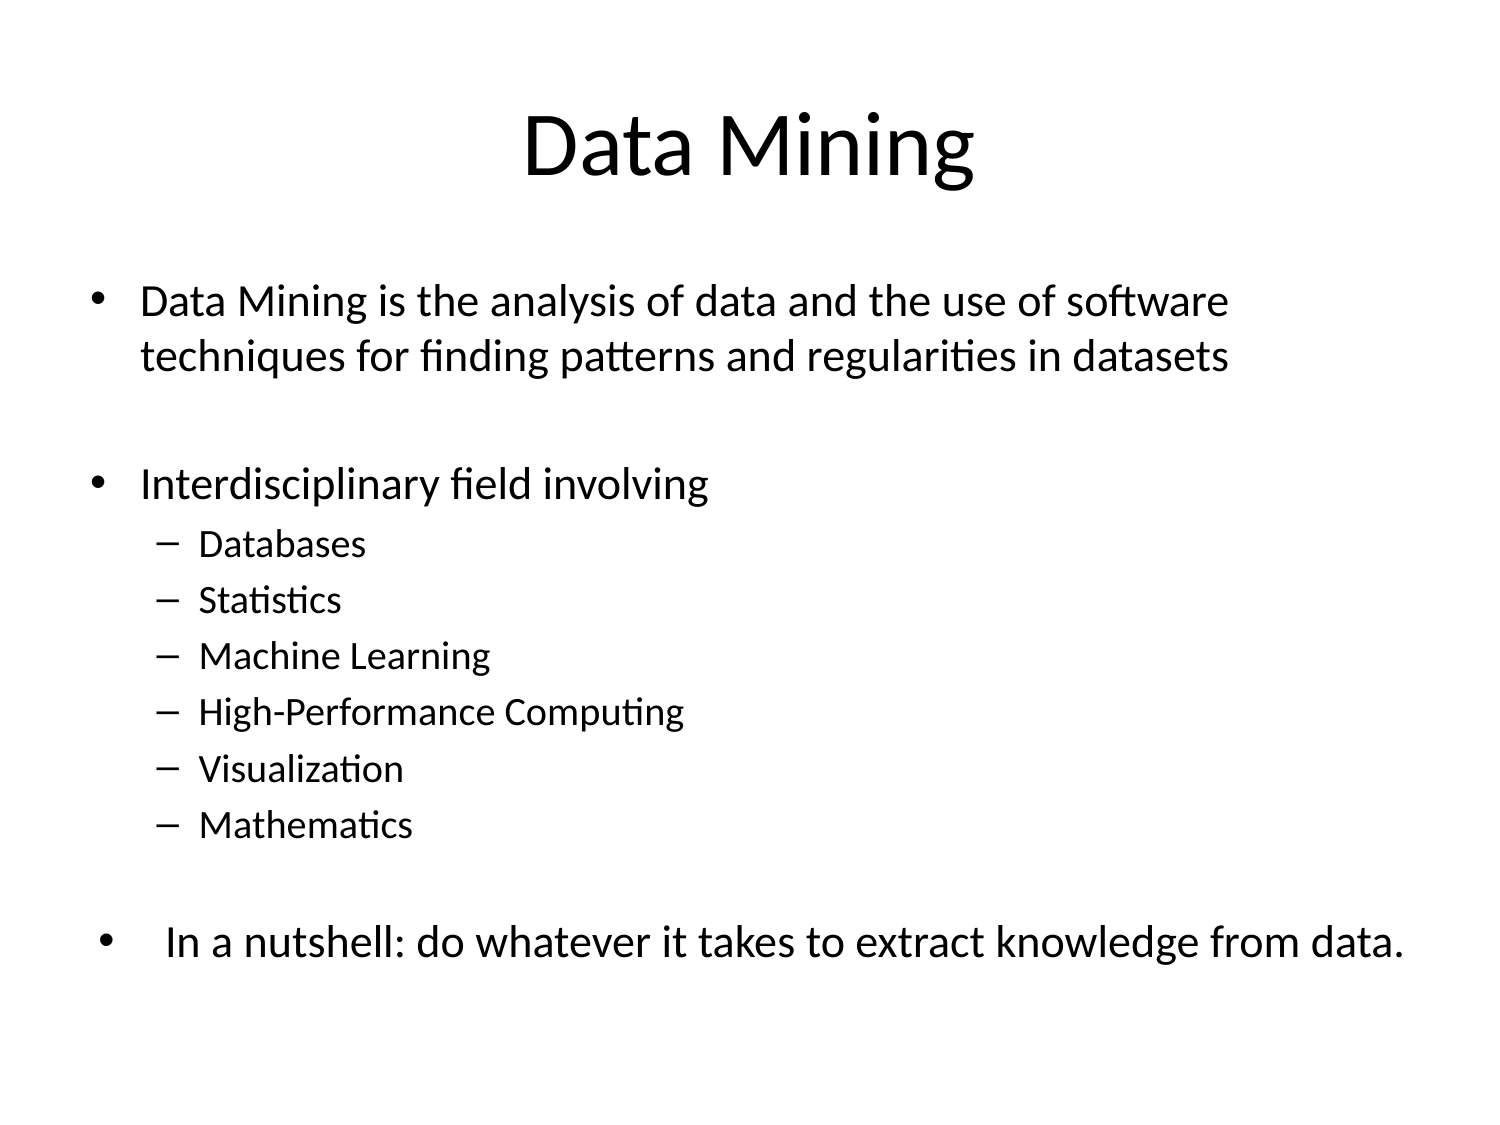

# Data Mining
Data Mining is the analysis of data and the use of software techniques for finding patterns and regularities in datasets

Interdisciplinary field involving
Databases
Statistics
Machine Learning
High-Performance Computing
Visualization
Mathematics

In a nutshell: do whatever it takes to extract knowledge from data.